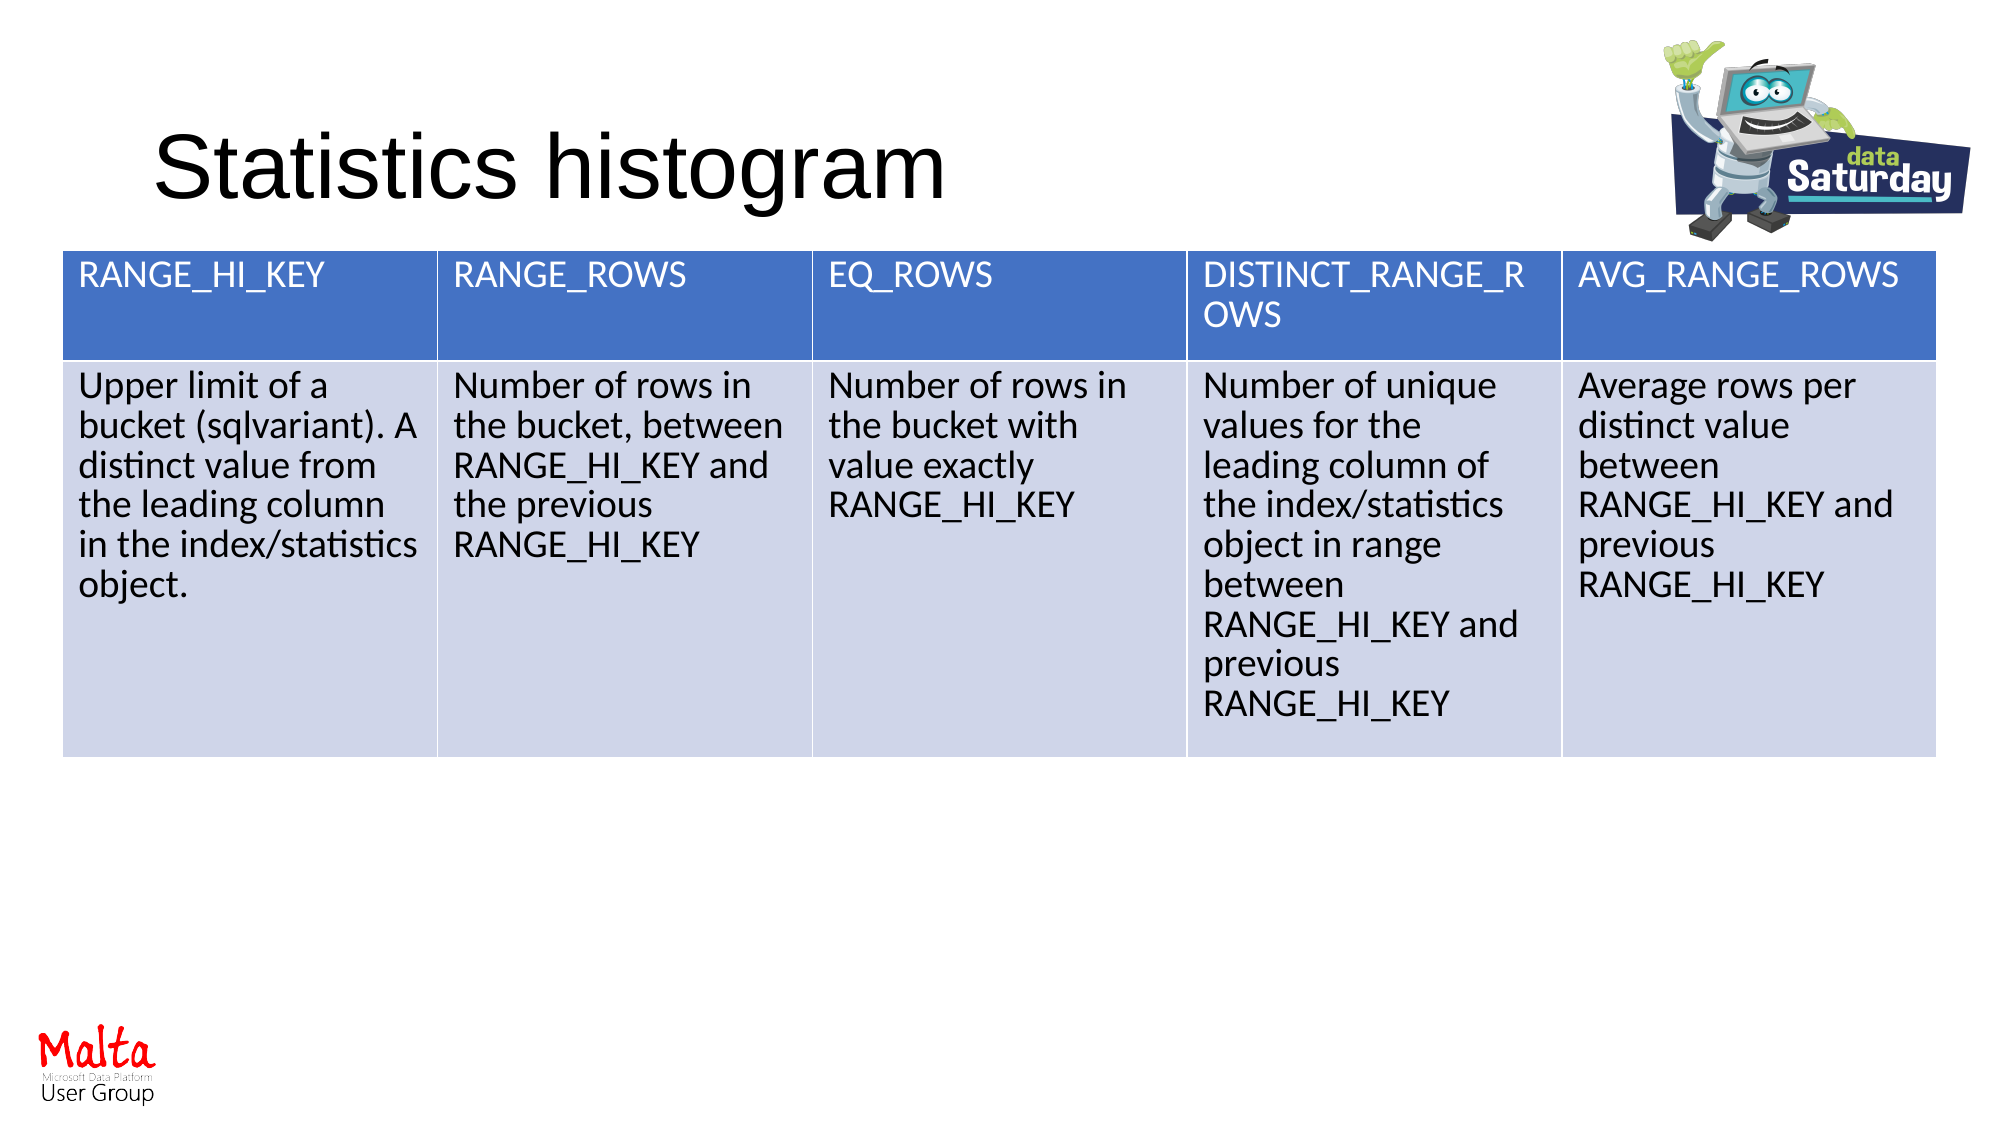

# Statistics histogram
| RANGE\_HI\_KEY | RANGE\_ROWS | EQ\_ROWS | DISTINCT\_RANGE\_ROWS | AVG\_RANGE\_ROWS |
| --- | --- | --- | --- | --- |
| Upper limit of a bucket (sqlvariant). A distinct value from the leading column in the index/statistics object. | Number of rows in the bucket, between RANGE\_HI\_KEY and the previous RANGE\_HI\_KEY | Number of rows in the bucket with value exactly RANGE\_HI\_KEY | Number of unique values for the leading column of the index/statistics object in range between RANGE\_HI\_KEY and previous RANGE\_HI\_KEY | Average rows per distinct value between RANGE\_HI\_KEY and previous RANGE\_HI\_KEY |